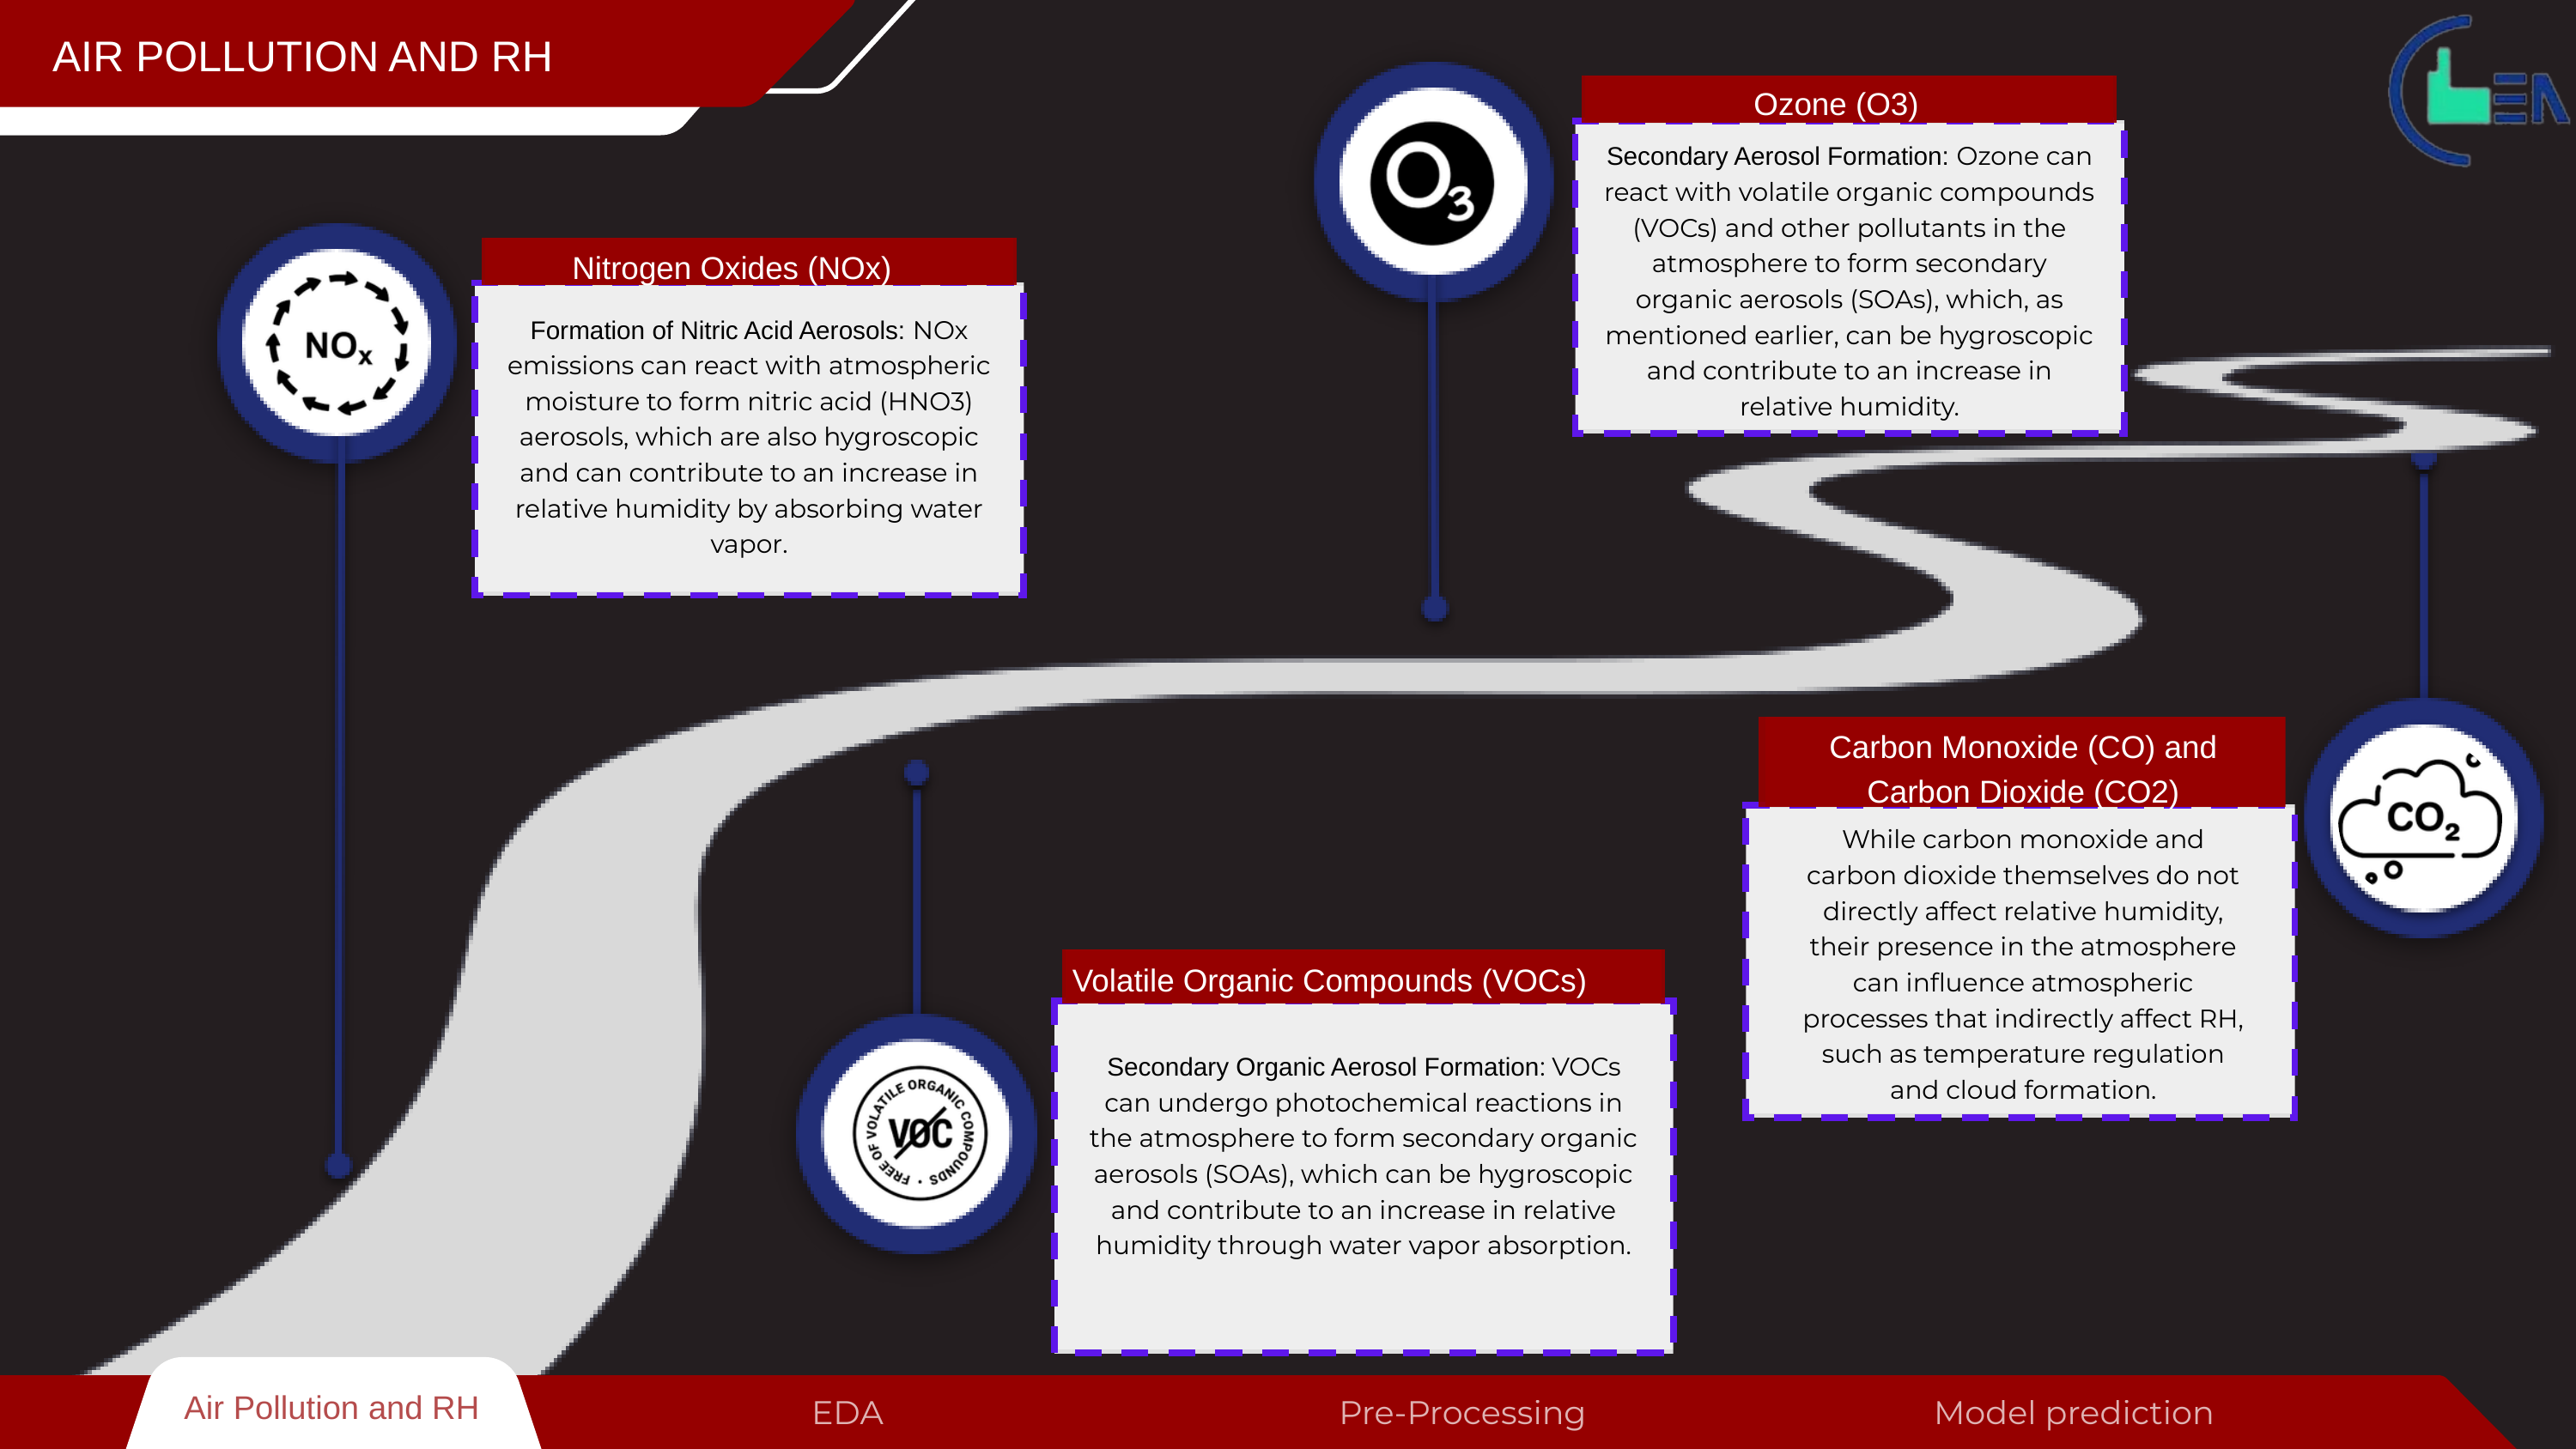

AIR POLLUTION AND RH

Ozone (O3)

Secondary Aerosol Formation: Ozone can react with volatile organic compounds (VOCs) and other pollutants in the atmosphere to form secondary organic aerosols (SOAs), which, as mentioned earlier, can be hygroscopic and contribute to an increase in relative humidity.

Nitrogen Oxides (NOx)

Formation of Nitric Acid Aerosols: NOx emissions can react with atmospheric moisture to form nitric acid (HNO3) aerosols, which are also hygroscopic and can contribute to an increase in relative humidity by absorbing water vapor.

Carbon Monoxide (CO) and Carbon Dioxide (CO2)

While carbon monoxide and carbon dioxide themselves do not directly affect relative humidity, their presence in the atmosphere can influence atmospheric processes that indirectly affect RH, such as temperature regulation and cloud formation.

Volatile Organic Compounds (VOCs)

Secondary Organic Aerosol Formation: VOCs can undergo photochemical reactions in the atmosphere to form secondary organic aerosols (SOAs), which can be hygroscopic and contribute to an increase in relative humidity through water vapor absorption.

Air Pollution and RH
EDA
Pre-Processing
Model prediction